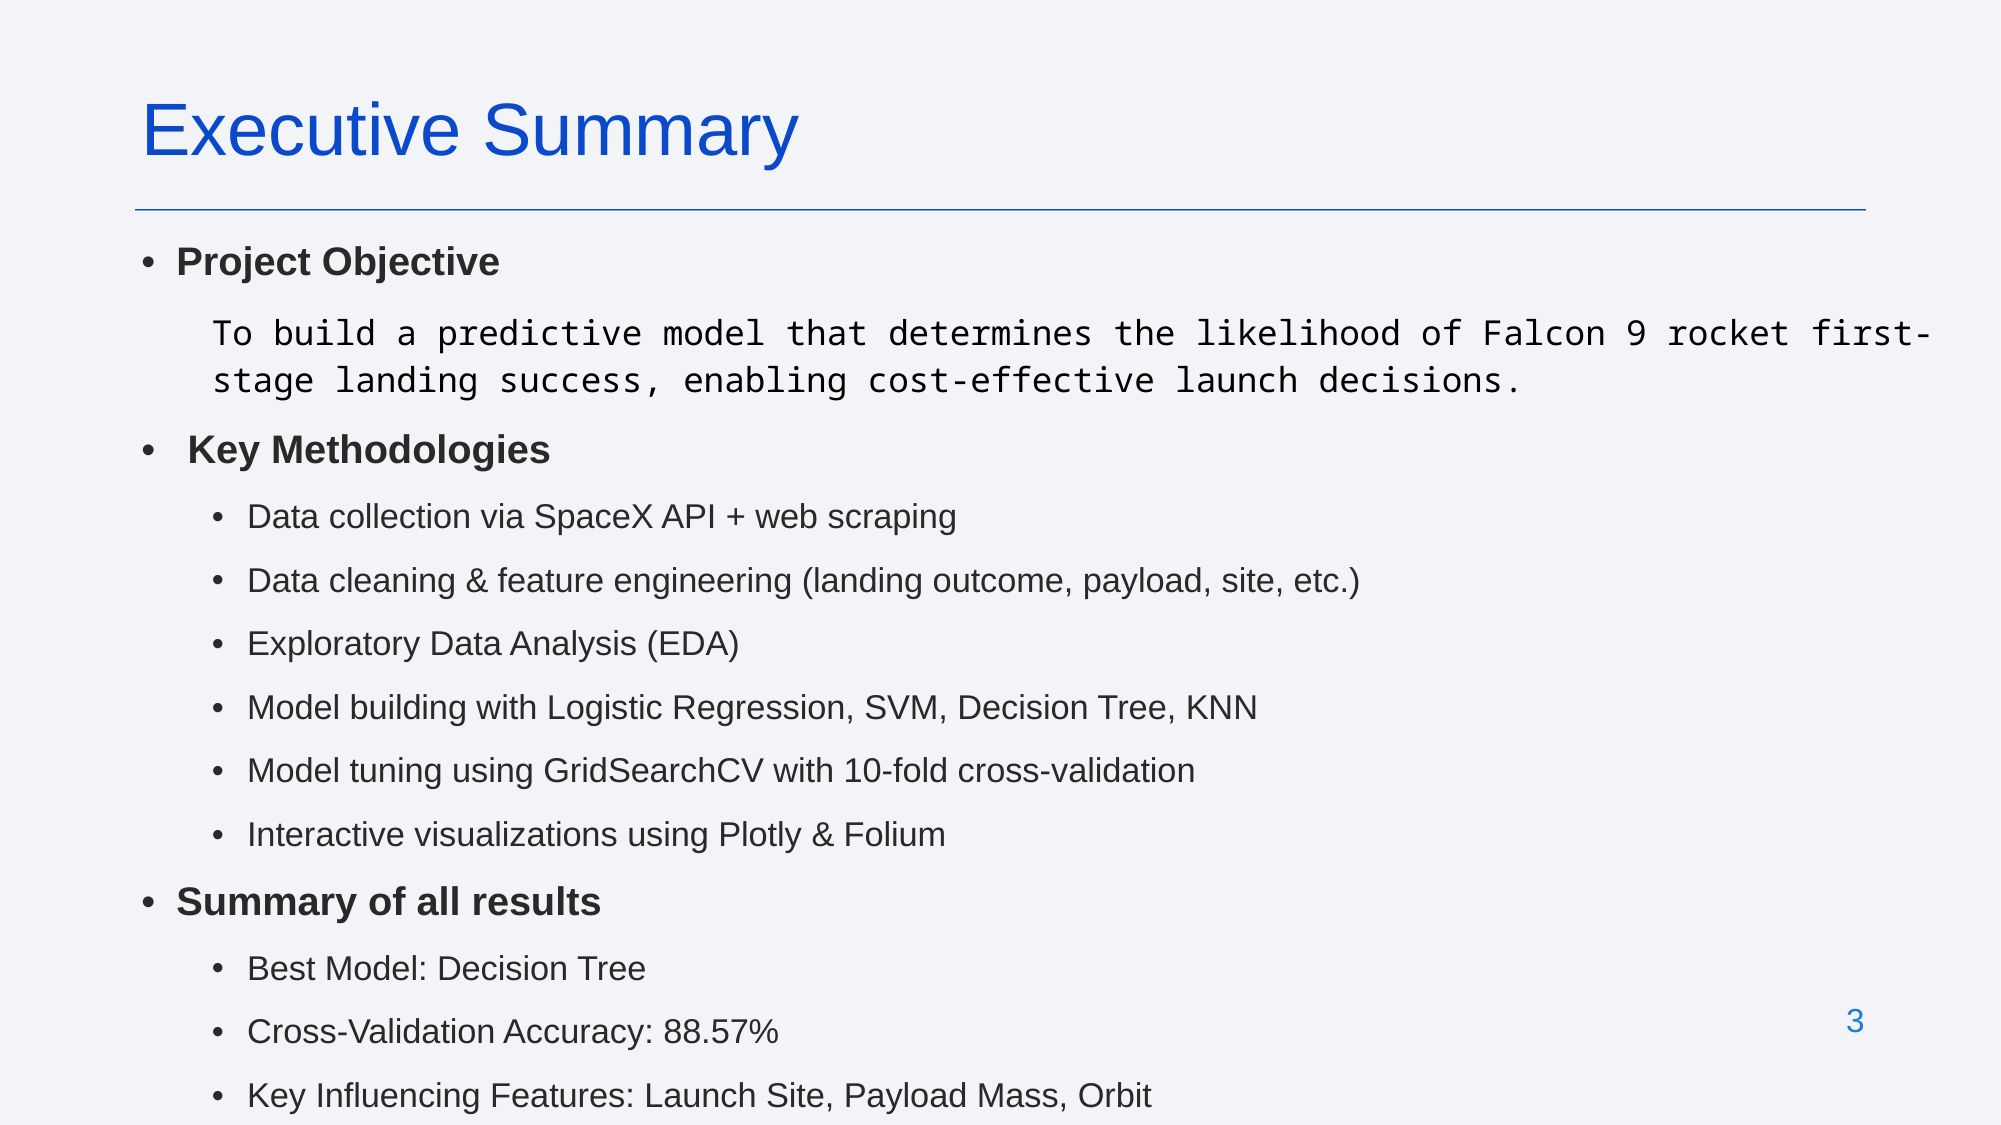

Executive Summary
Project Objective
To build a predictive model that determines the likelihood of Falcon 9 rocket first-stage landing success, enabling cost-effective launch decisions.
 Key Methodologies
Data collection via SpaceX API + web scraping
Data cleaning & feature engineering (landing outcome, payload, site, etc.)
Exploratory Data Analysis (EDA)
Model building with Logistic Regression, SVM, Decision Tree, KNN
Model tuning using GridSearchCV with 10-fold cross-validation
Interactive visualizations using Plotly & Folium
Summary of all results
Best Model: Decision Tree
Cross-Validation Accuracy: 88.57%
Key Influencing Features: Launch Site, Payload Mass, Orbit
3